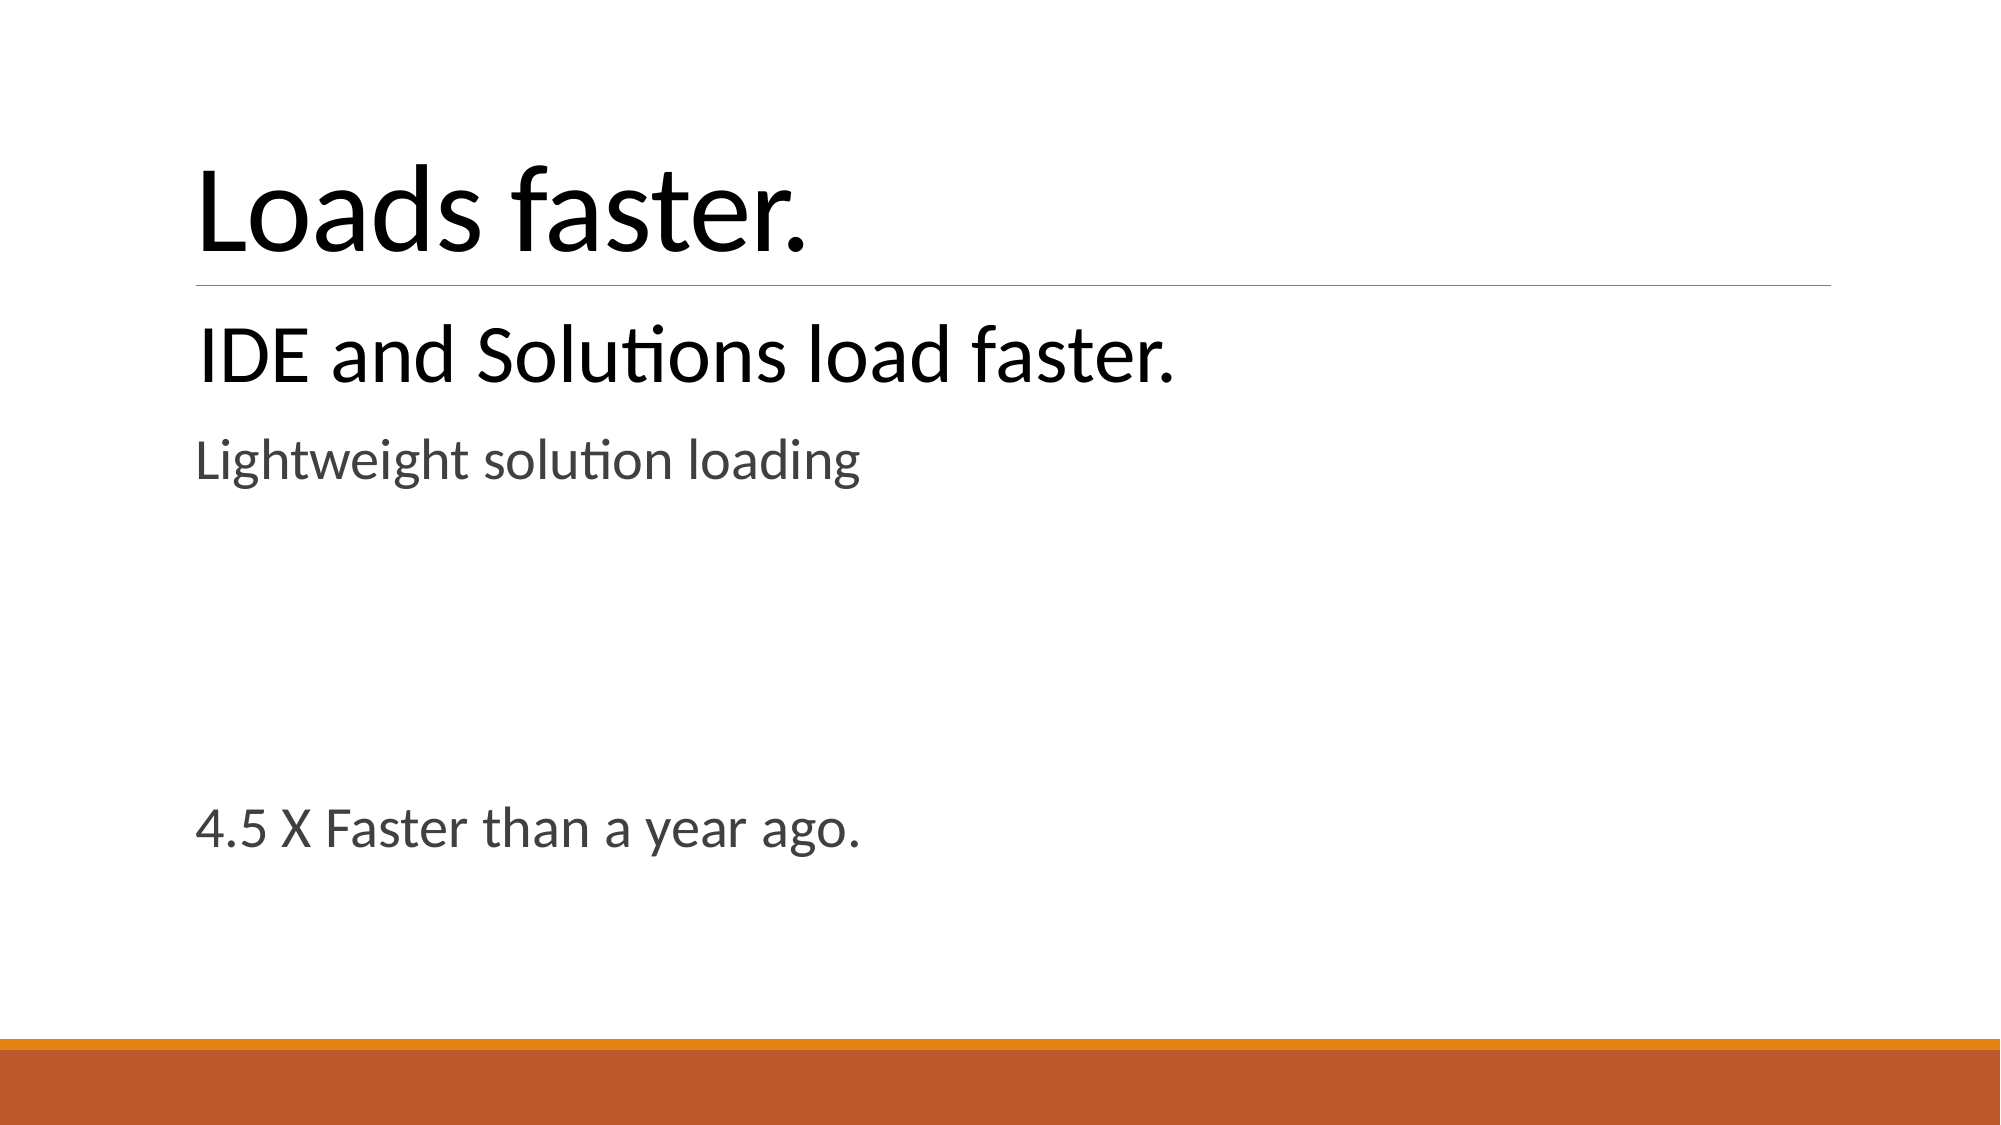

# Loads faster.
IDE and Solutions load faster.
Lightweight solution loading

4.5 X Faster than a year ago.